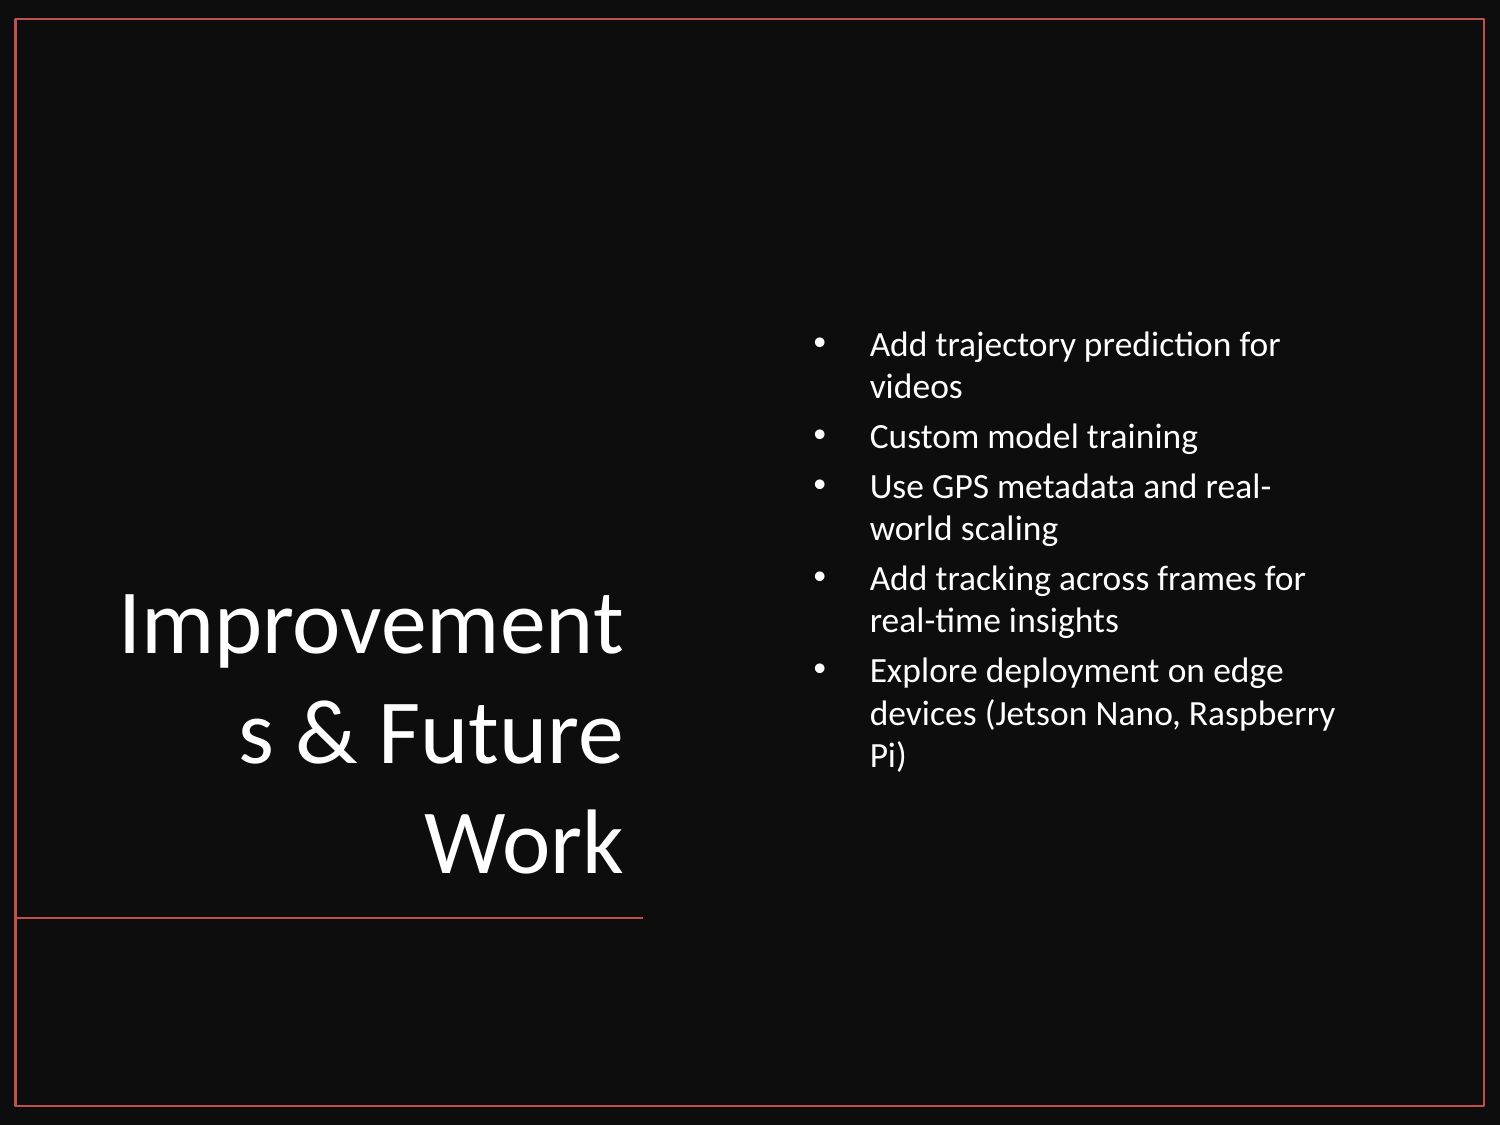

# Improvements & Future Work
Add trajectory prediction for videos
Custom model training
Use GPS metadata and real-world scaling
Add tracking across frames for real-time insights
Explore deployment on edge devices (Jetson Nano, Raspberry Pi)